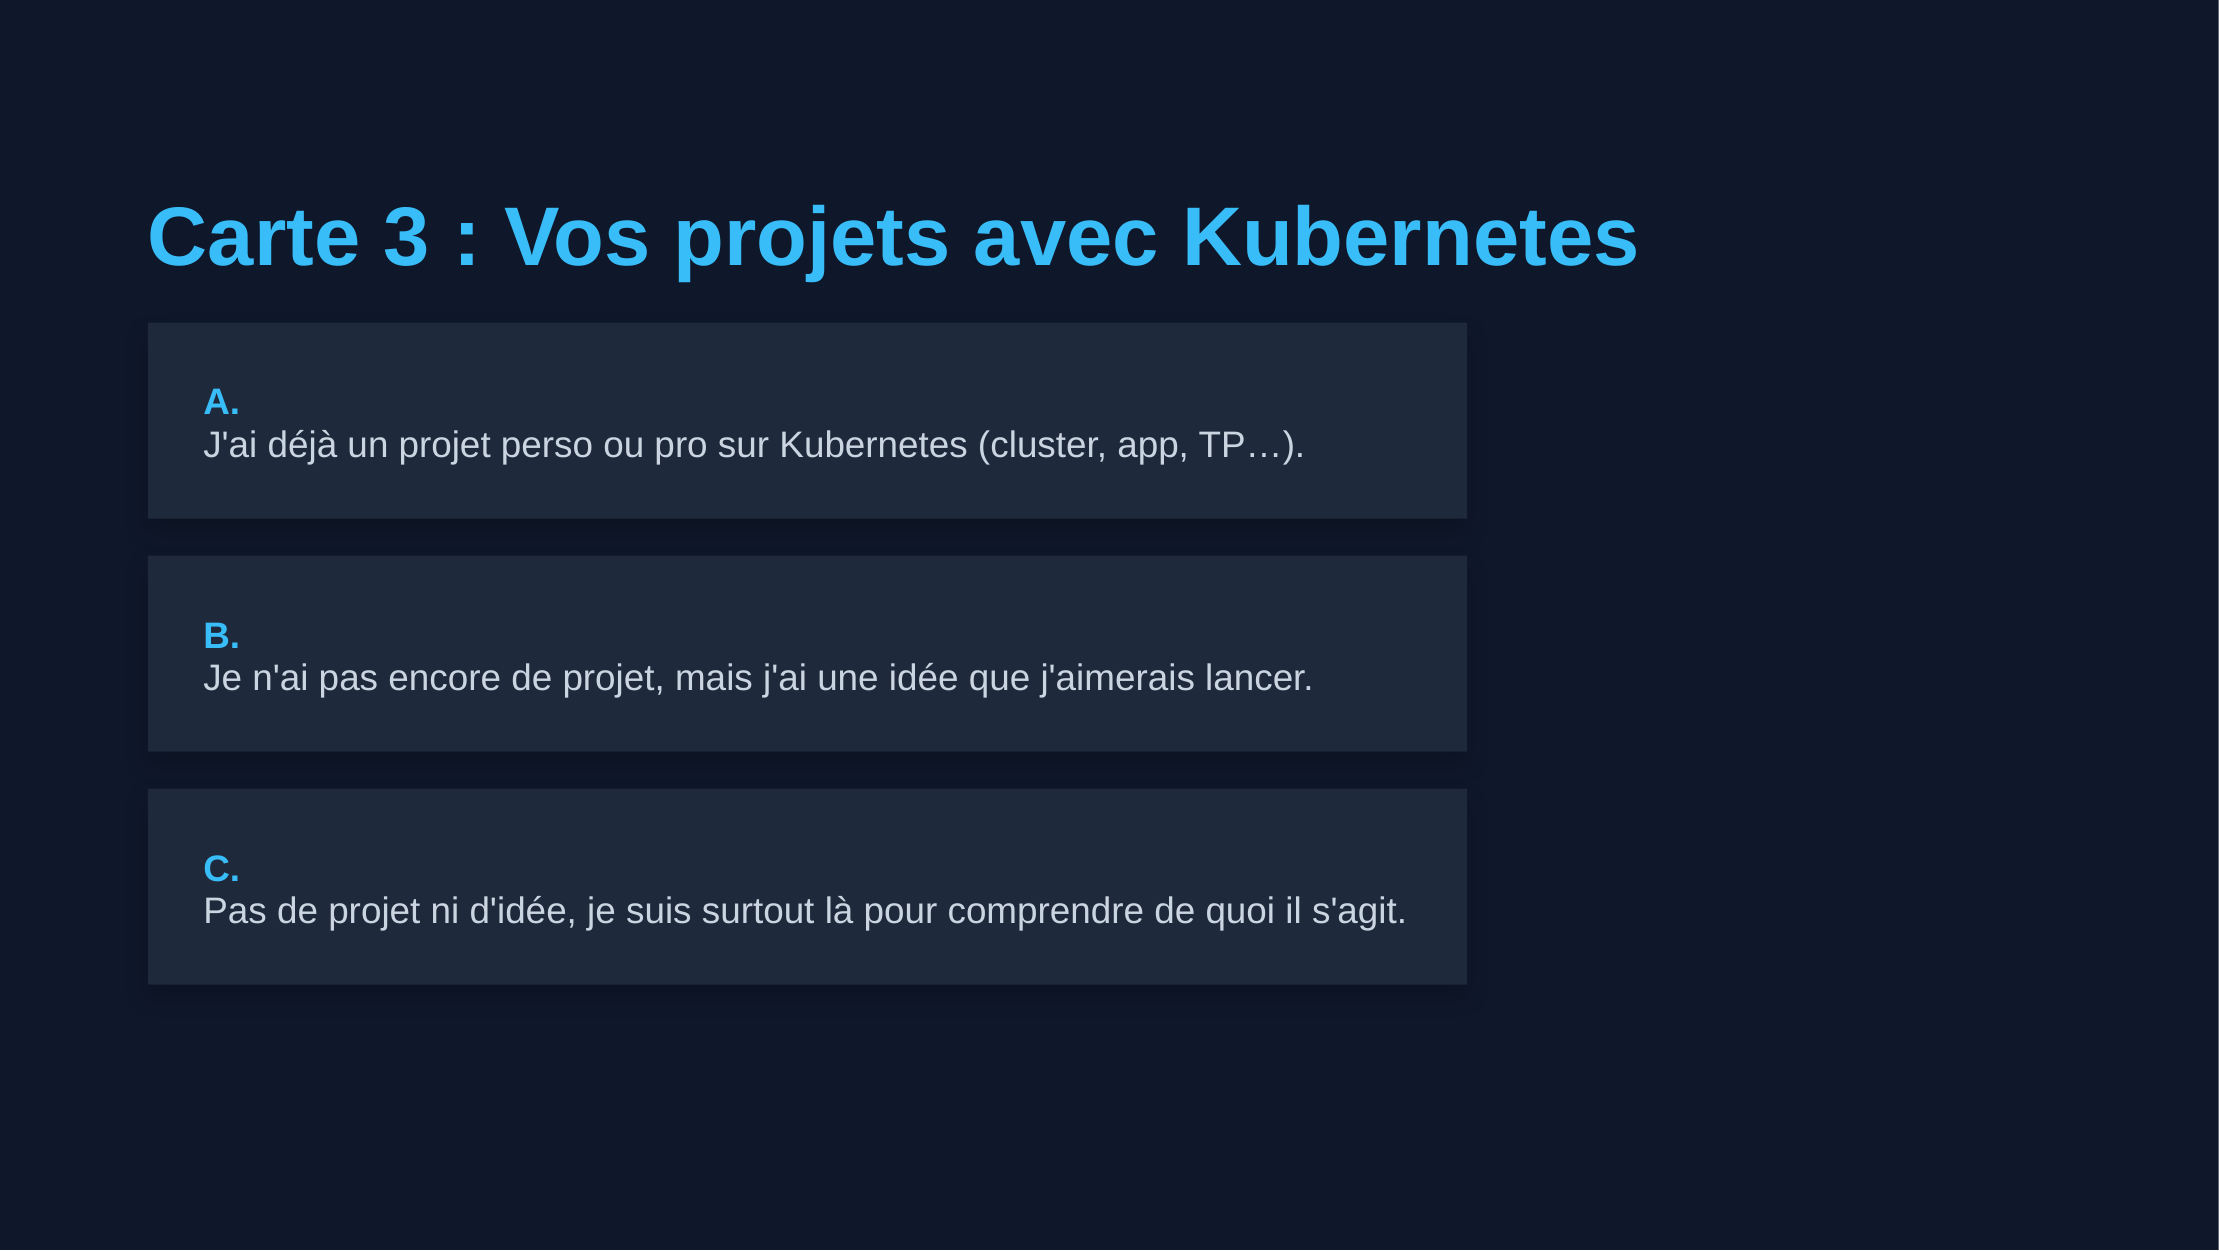

Carte 3 : Vos projets avec Kubernetes

A.
J'ai déjà un projet perso ou pro sur Kubernetes (cluster, app, TP…).

B.
Je n'ai pas encore de projet, mais j'ai une idée que j'aimerais lancer.

C.
Pas de projet ni d'idée, je suis surtout là pour comprendre de quoi il s'agit.